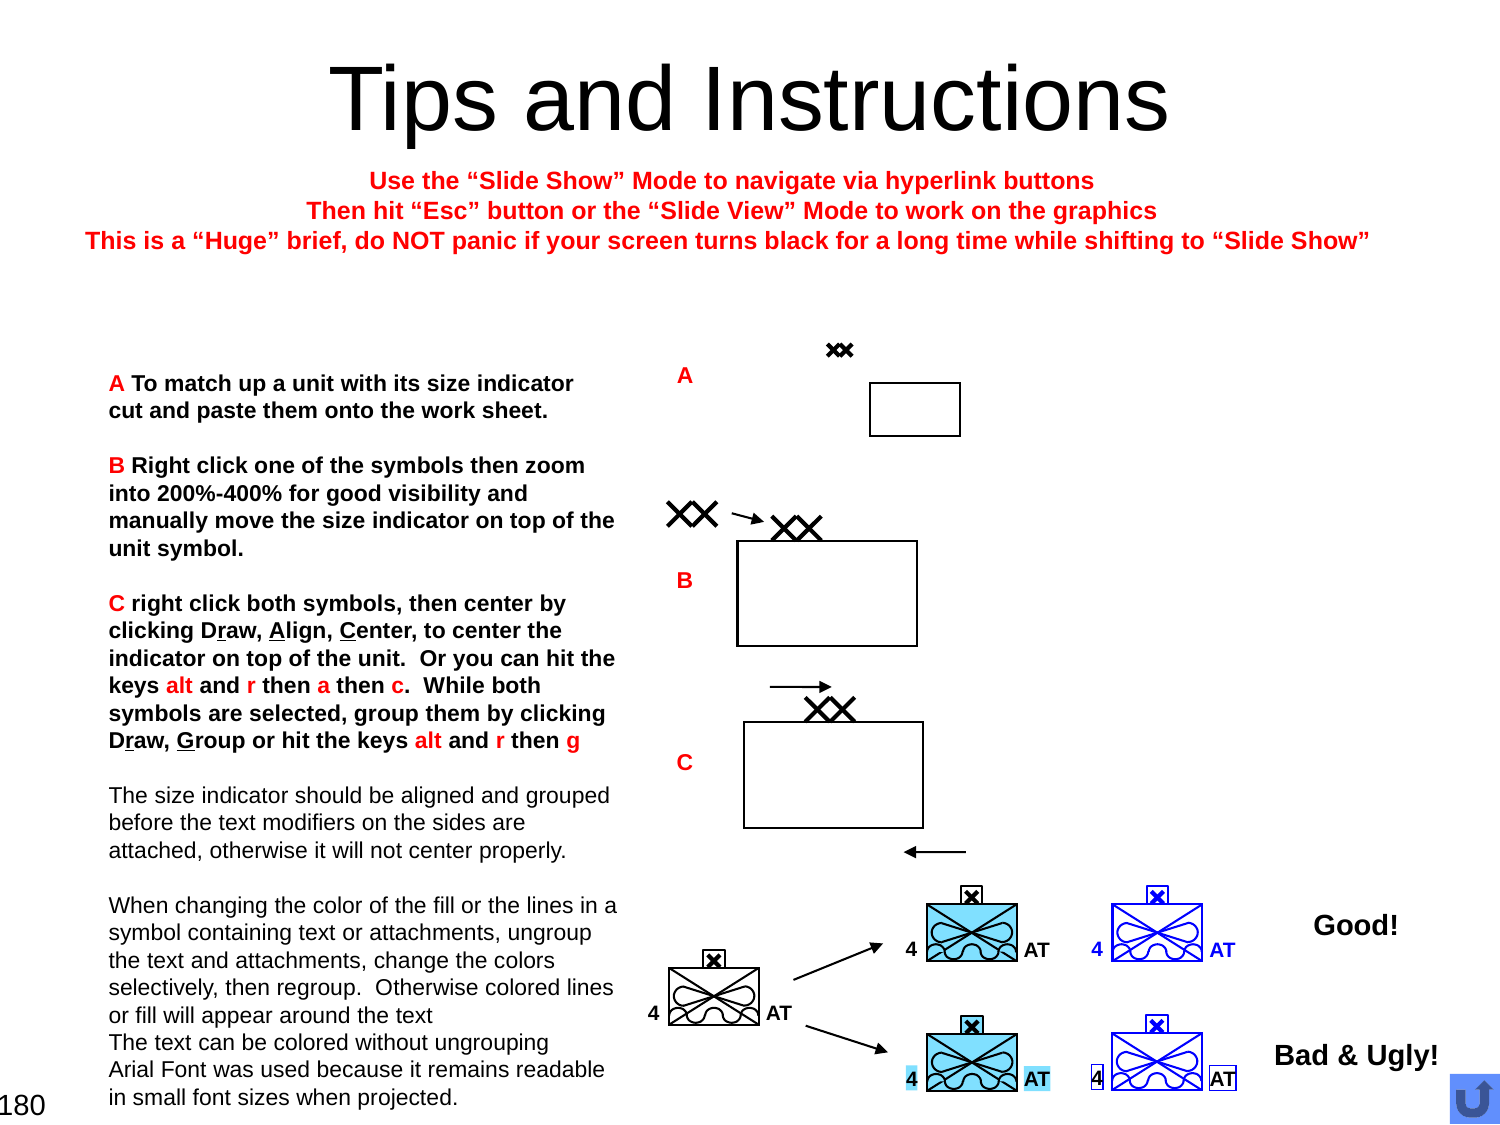

# Tips and Instructions
Use the “Slide Show” Mode to navigate via hyperlink buttons
Then hit “Esc” button or the “Slide View” Mode to work on the graphics
This is a “Huge” brief, do NOT panic if your screen turns black for a long time while shifting to “Slide Show”

A
A To match up a unit with its size indicator
cut and paste them onto the work sheet.

B Right click one of the symbols then zoom into 200%-400% for good visibility and manually move the size indicator on top of the unit symbol.

C right click both symbols, then center by clicking Draw, Align, Center, to center the indicator on top of the unit.  Or you can hit the keys alt and r then a then c.  While both symbols are selected, group them by clicking Draw, Group or hit the keys alt and r then g

The size indicator should be aligned and grouped before the text modifiers on the sides are attached, otherwise it will not center properly.

When changing the color of the fill or the lines in a symbol containing text or attachments, ungroup the text and attachments, change the colors selectively, then regroup.  Otherwise colored lines or fill will appear around the text
The text can be colored without ungrouping
Arial Font was used because it remains readable in small font sizes when projected.

B

C

4
AT

4
AT
Good!

4
AT

4
AT

4
AT

Bad & Ugly!
180